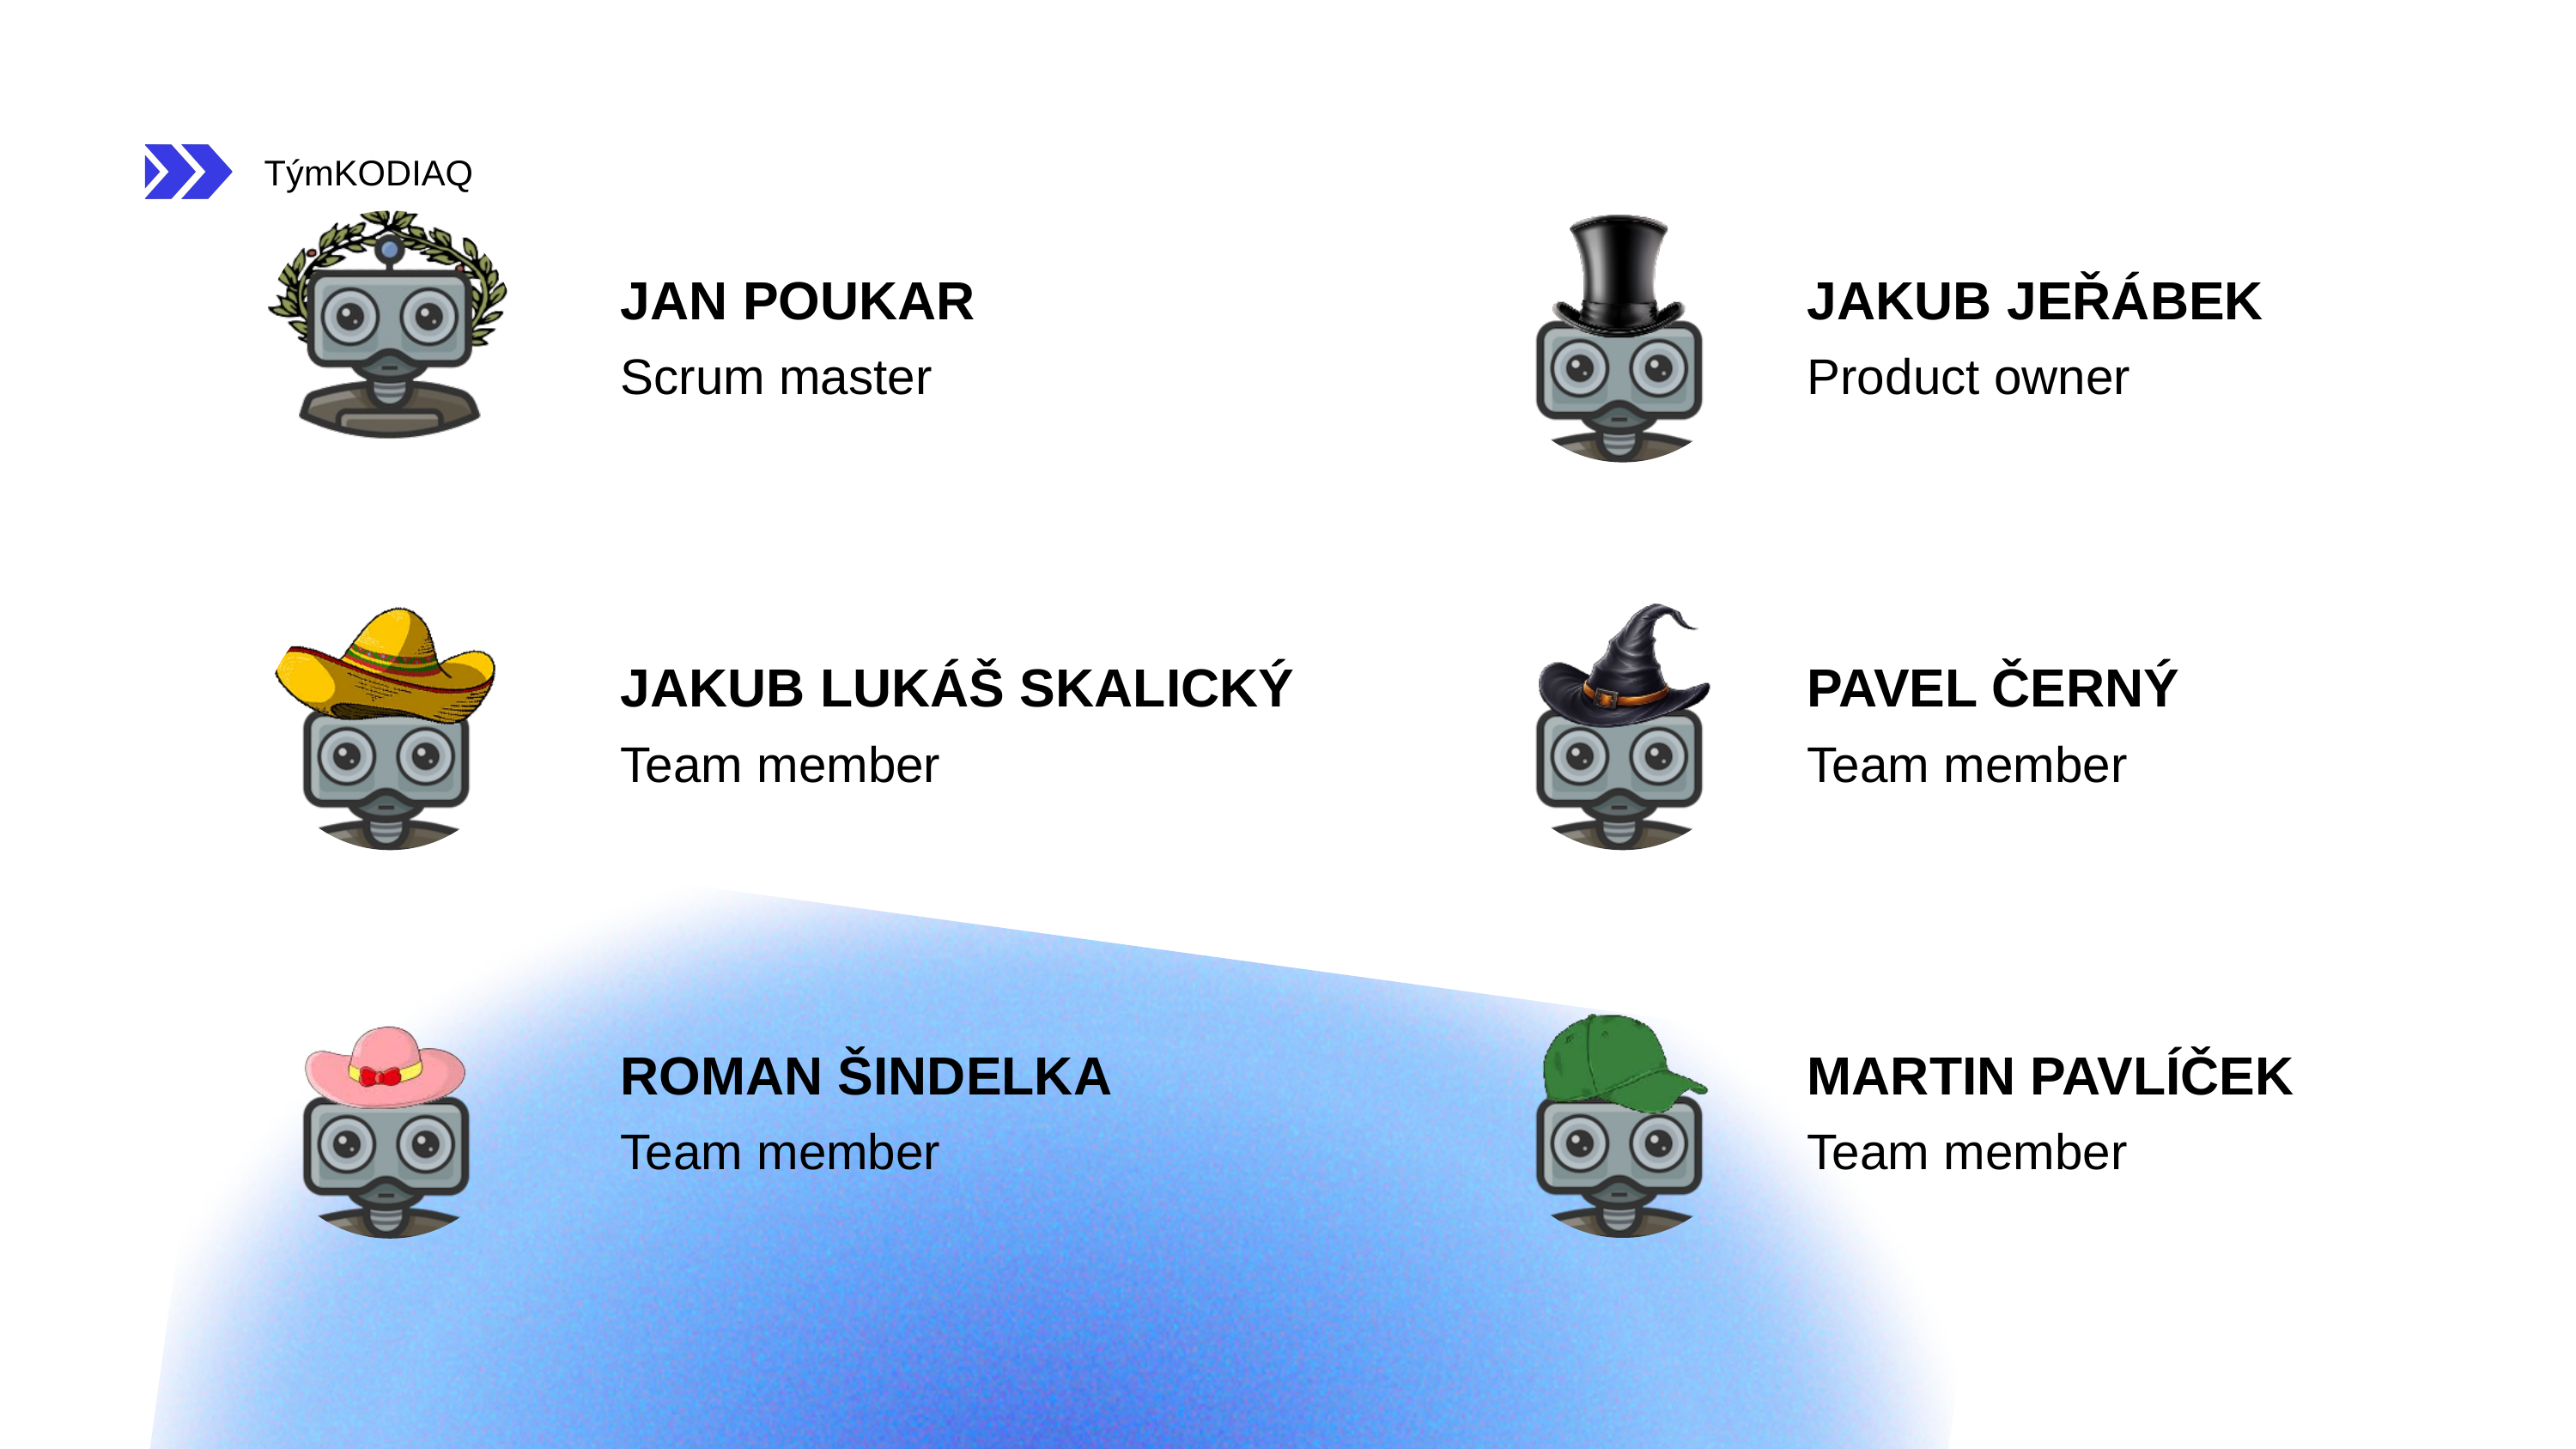

TýmKODIAQ

JAN POUKAR
Scrum master
JAKUB JEŘÁBEK
Product owner

JAKUB LUKÁŠ SKALICKÝ
Team member
PAVEL ČERNÝ
Team member

ROMAN ŠINDELKA
Team member
MARTIN PAVLÍČEK
Team member